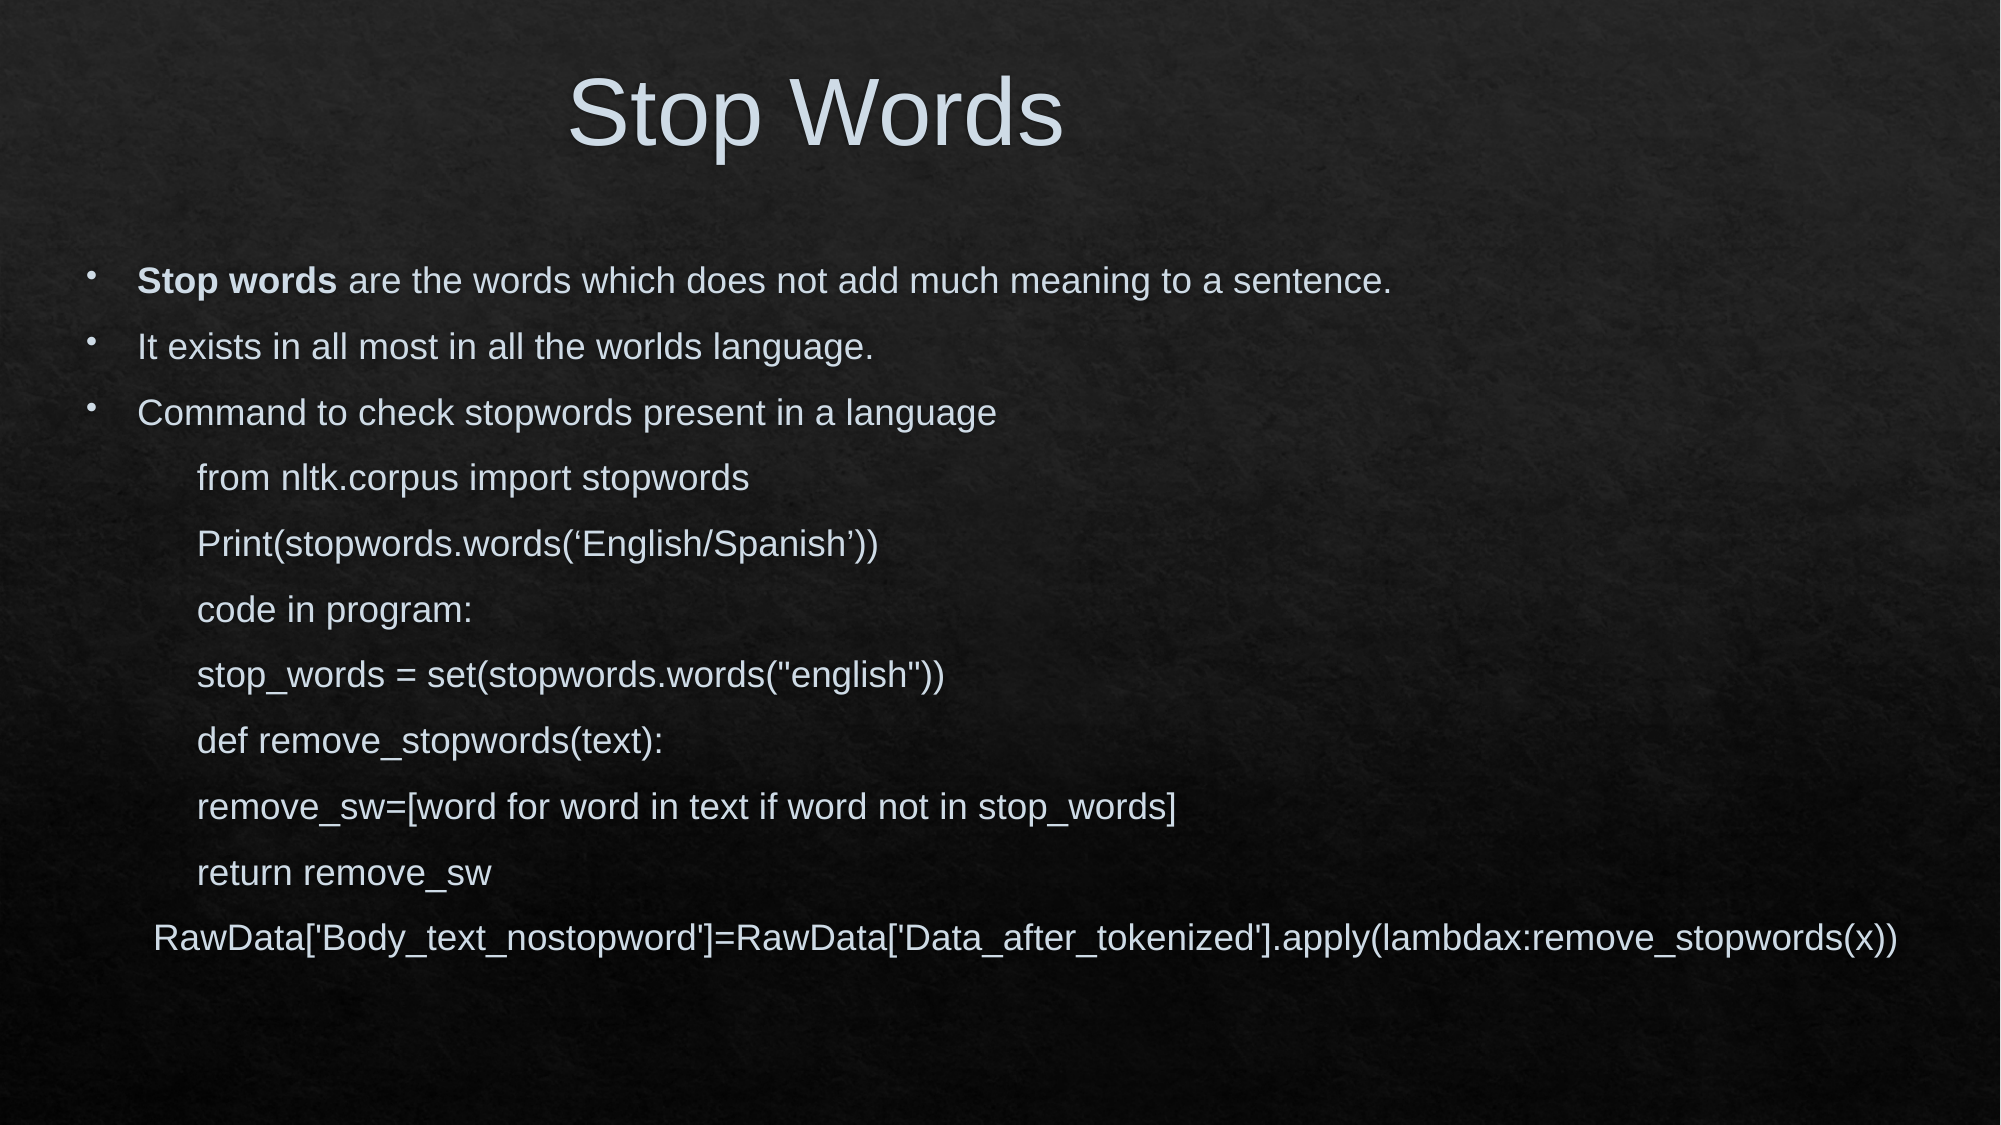

# Stop Words
Stop words are the words which does not add much meaning to a sentence.
It exists in all most in all the worlds language.
Command to check stopwords present in a language
	from nltk.corpus import stopwords
	Print(stopwords.words(‘English/Spanish’))
	code in program:
	stop_words = set(stopwords.words("english"))
	def remove_stopwords(text):
    	remove_sw=[word for word in text if word not in stop_words]
    	return remove_sw
       RawData['Body_text_nostopword']=RawData['Data_after_tokenized'].apply(lambdax:remove_stopwords(x))